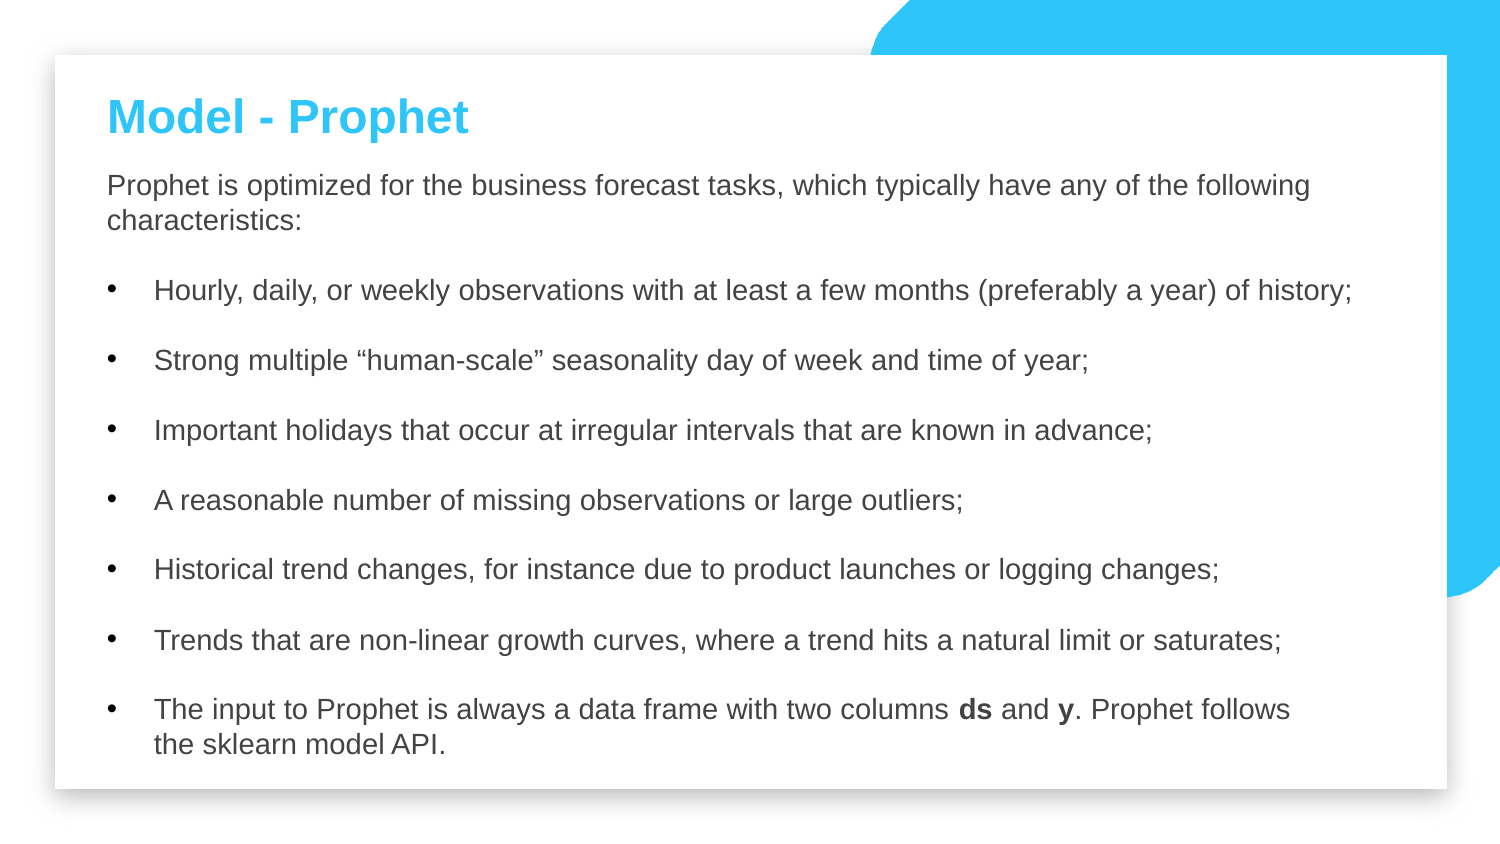

Model - Prophet
Prophet is optimized for the business forecast tasks, which typically have any of the following characteristics:

Hourly, daily, or weekly observations with at least a few months (preferably a year) of history;

Strong multiple “human-scale” seasonality day of week and time of year;

Important holidays that occur at irregular intervals that are known in advance;

A reasonable number of missing observations or large outliers;

Historical trend changes, for instance due to product launches or logging changes;

Trends that are non-linear growth curves, where a trend hits a natural limit or saturates;

The input to Prophet is always a data frame with two columns ds and y. Prophet follows the sklearn model API.